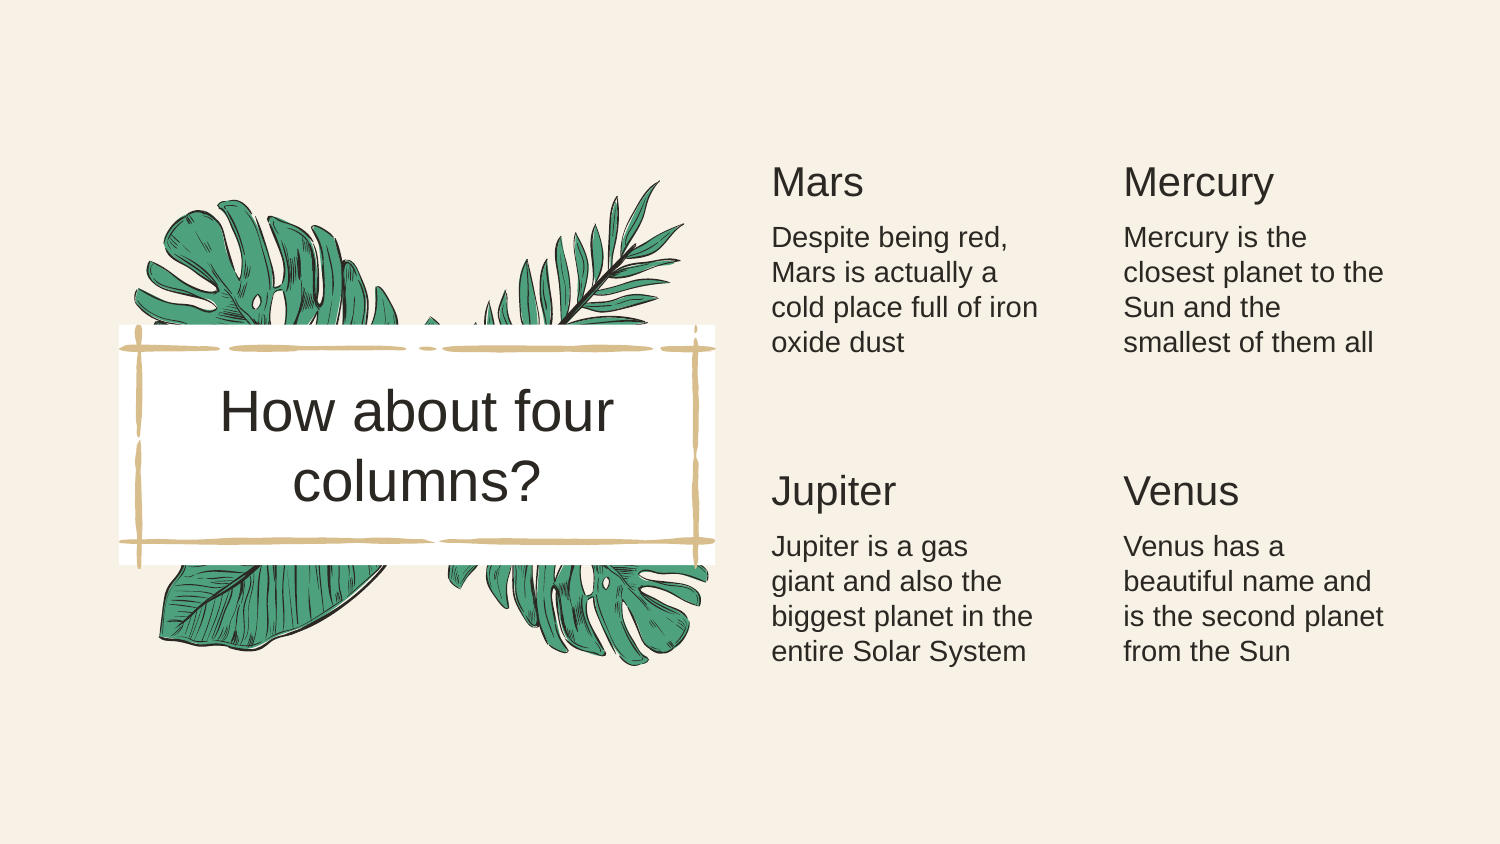

Mars
Mercury

Despite being red, Mars is actually a cold place full of iron oxide dust
Mercury is the closest planet to the Sun and the smallest of them all

# How about four columns?

Jupiter
Venus
Jupiter is a gas giant and also the biggest planet in the entire Solar System
Venus has a beautiful name and is the second planet from the Sun